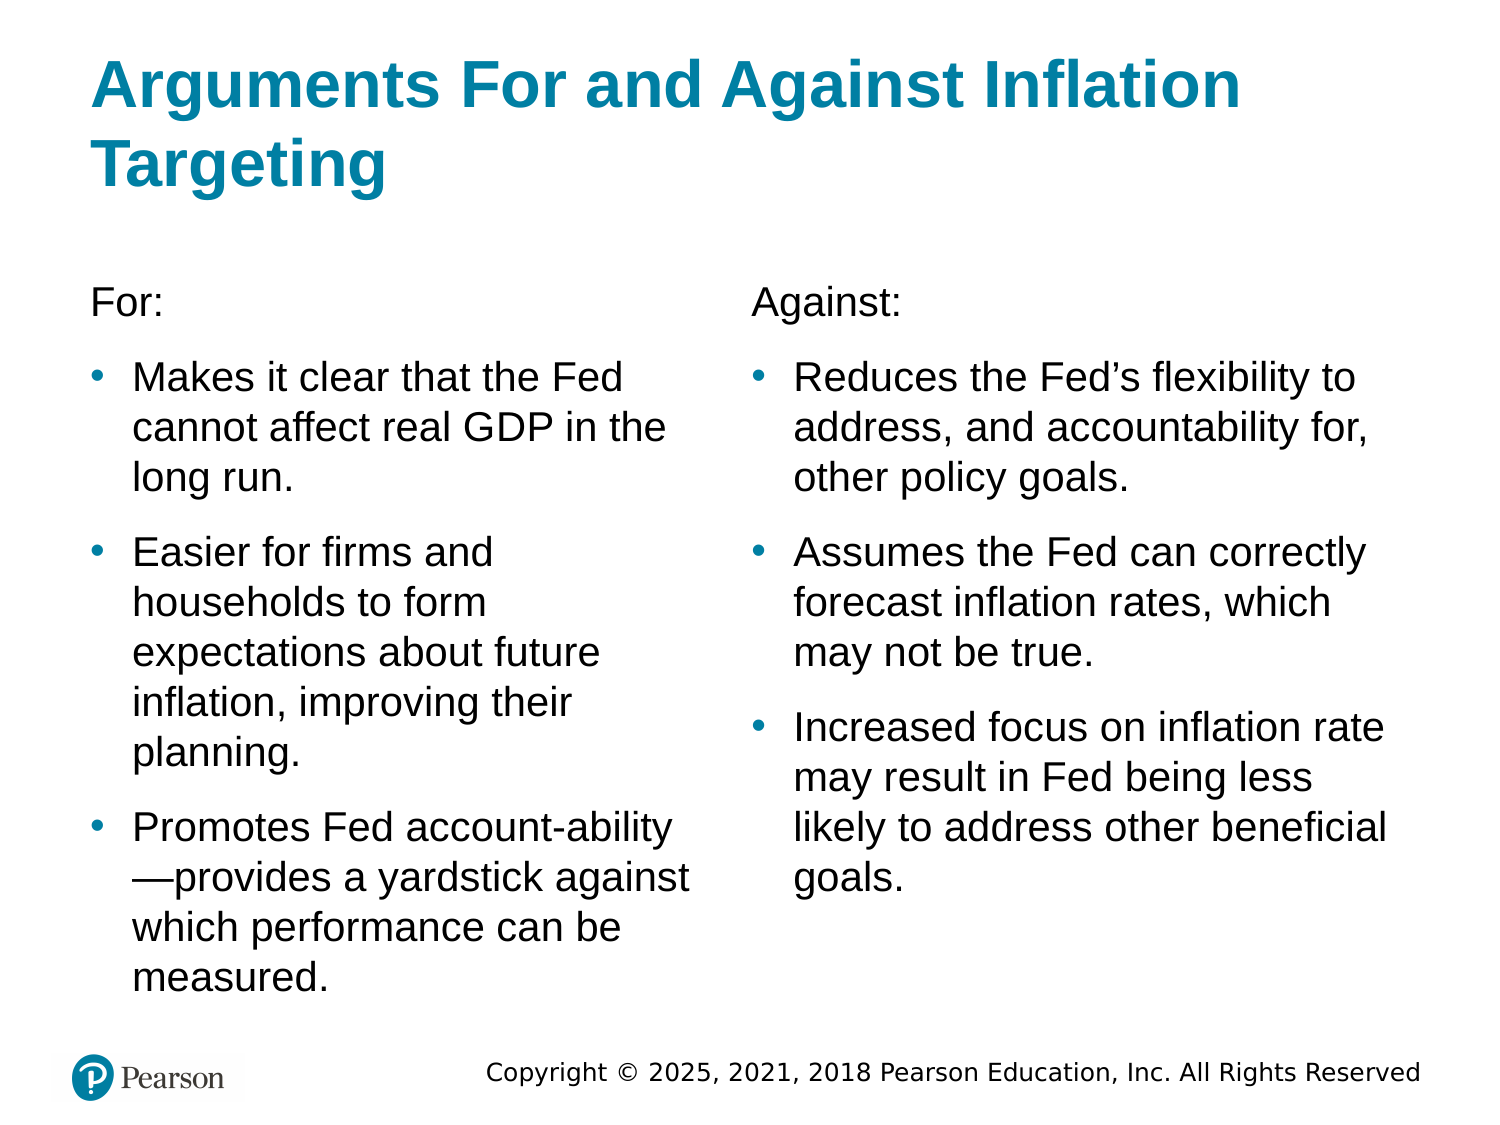

# Arguments For and Against Inflation Targeting
Against:
Reduces the Fed’s flexibility to address, and accountability for, other policy goals.
Assumes the Fed can correctly forecast inflation rates, which may not be true.
Increased focus on inflation rate may result in Fed being less likely to address other beneficial goals.
For:
Makes it clear that the Fed cannot affect real G D P in the long run.
Easier for firms and households to form expectations about future inflation, improving their planning.
Promotes Fed account-ability—provides a yardstick against which performance can be measured.